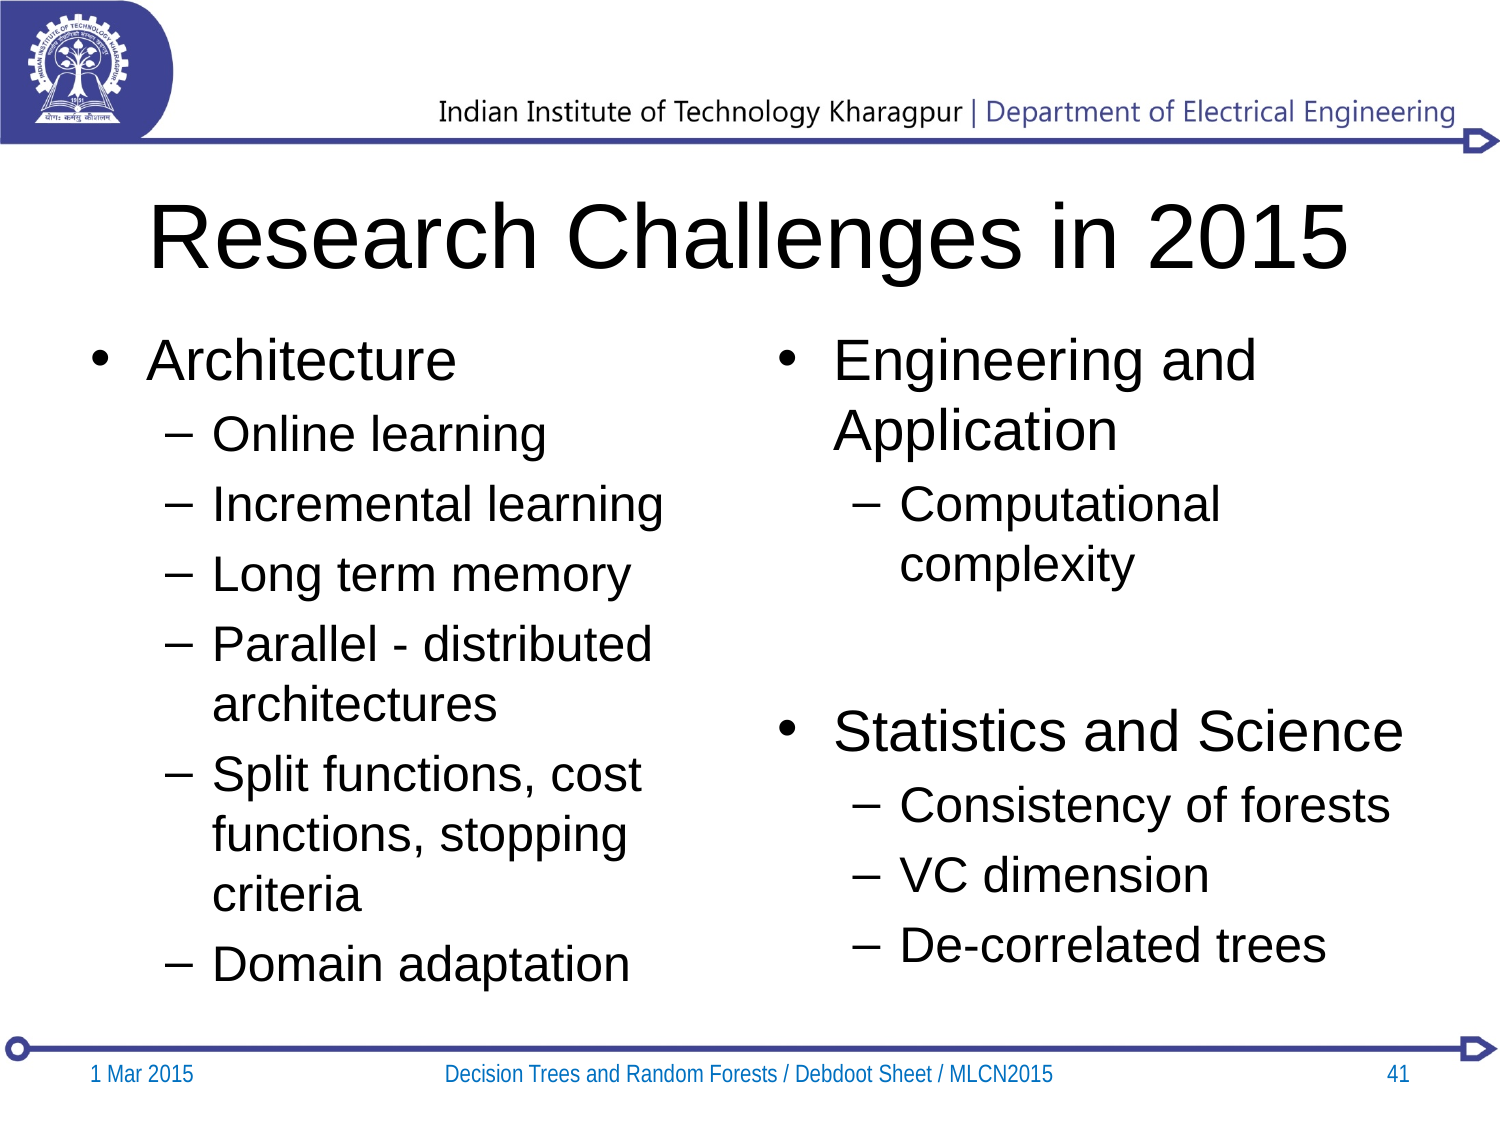

# Research Challenges in 2015
Architecture
Online learning
Incremental learning
Long term memory
Parallel - distributed architectures
Split functions, cost functions, stopping criteria
Domain adaptation
Engineering and Application
Computational complexity

Statistics and Science
Consistency of forests
VC dimension
De-correlated trees
1 Mar 2015
Decision Trees and Random Forests / Debdoot Sheet / MLCN2015
41